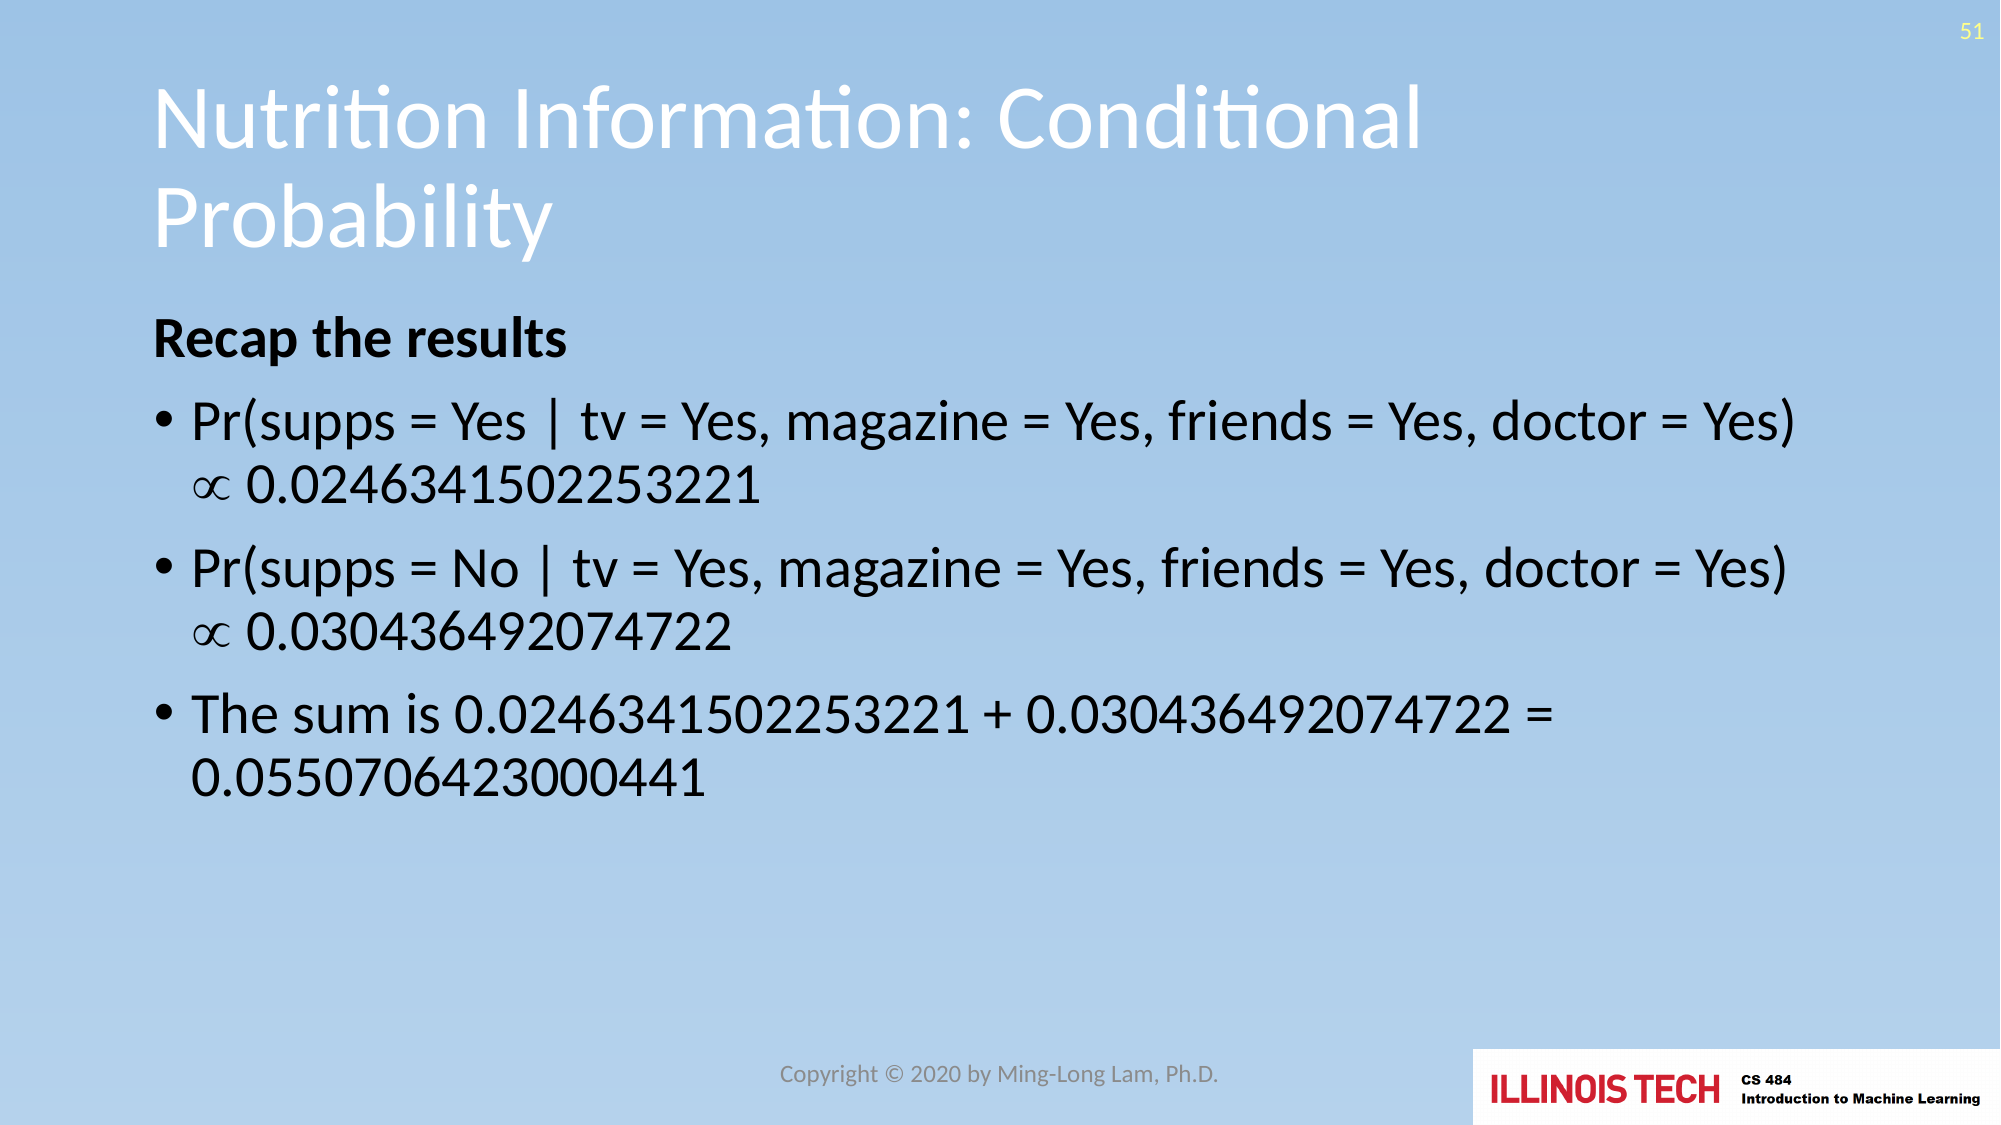

51
# Nutrition Information: Conditional Probability
Recap the results
Pr(supps = Yes | tv = Yes, magazine = Yes, friends = Yes, doctor = Yes)
∝ 0.0246341502253221
Pr(supps = No | tv = Yes, magazine = Yes, friends = Yes, doctor = Yes)
∝ 0.030436492074722
The sum is 0.0246341502253221 + 0.030436492074722 = 0.0550706423000441

Copyright © 2020 by Ming-Long Lam, Ph.D.